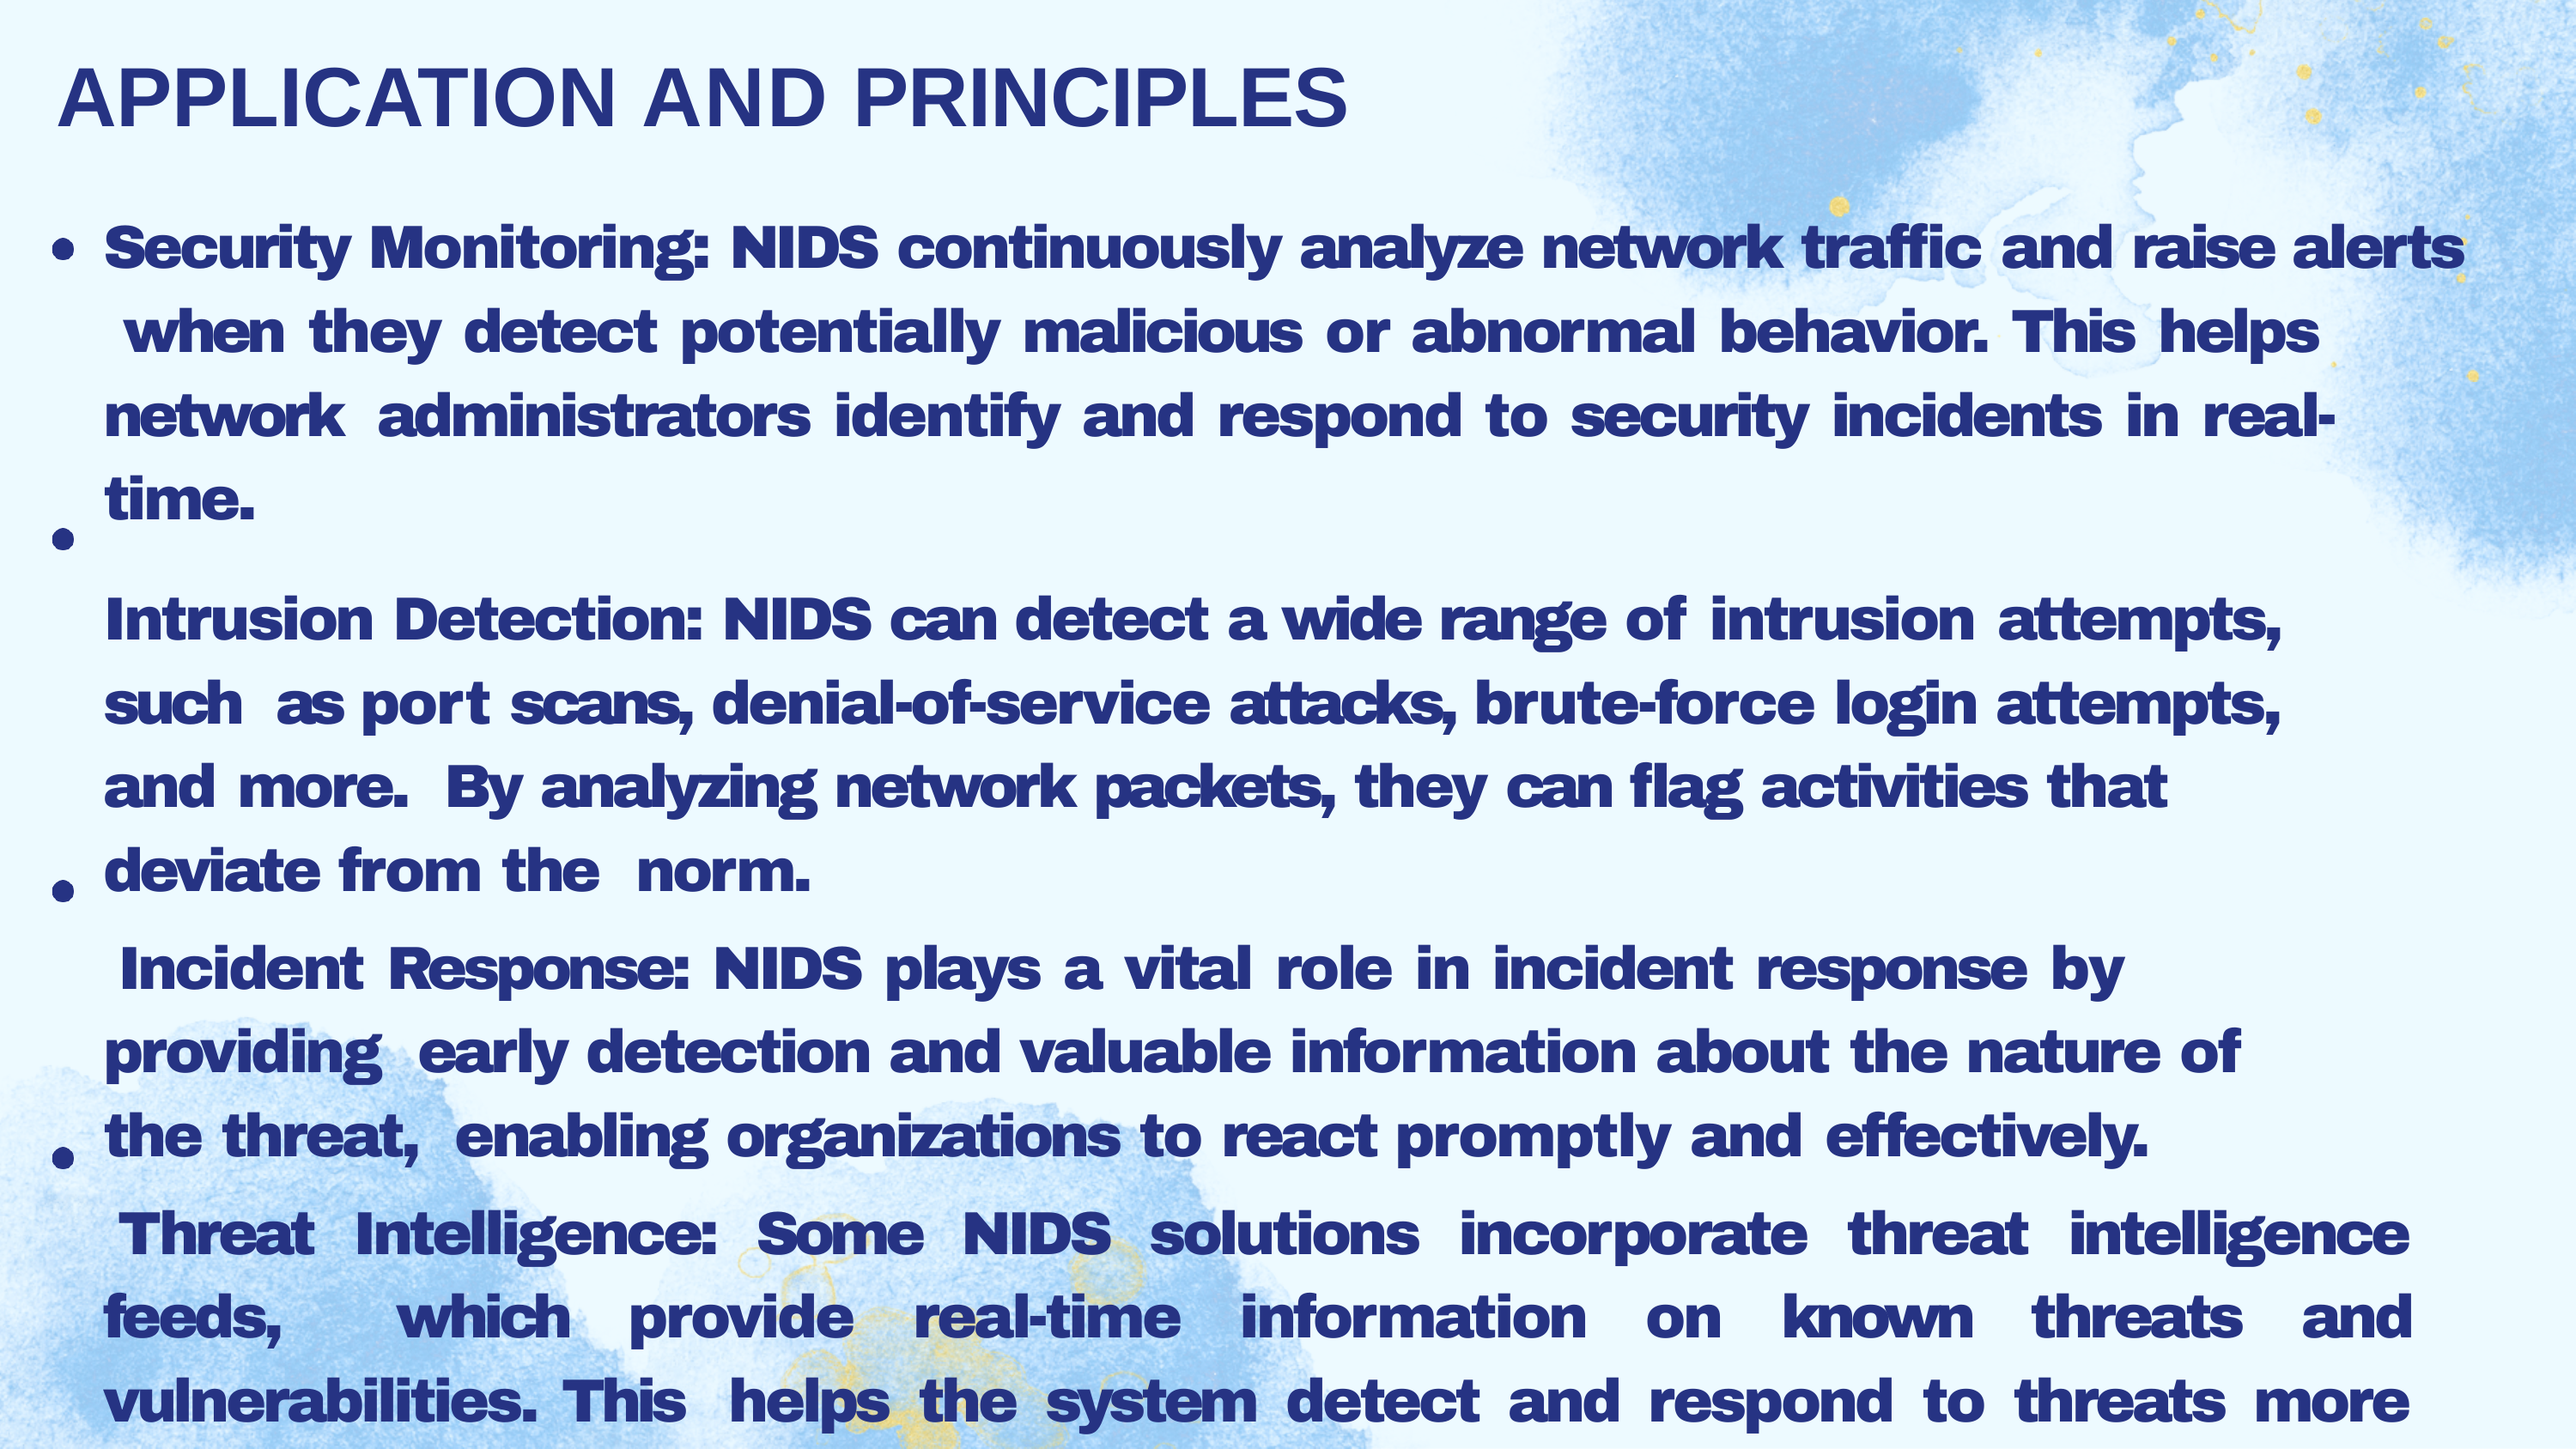

# APPLICATION AND PRINCIPLES
Security Monitoring: NIDS continuously analyze network traffic and raise alerts  when they detect potentially malicious or abnormal behavior. This helps network  administrators identify and respond to security incidents in real-time.
Intrusion Detection: NIDS can detect a wide range of intrusion attempts, such  as port scans, denial-of-service attacks, brute-force login attempts, and more.  By analyzing network packets, they can flag activities that deviate from the  norm.
Incident Response: NIDS plays a vital role in incident response by providing  early detection and valuable information about the nature of the threat,  enabling organizations to react promptly and effectively.
Threat Intelligence: Some NIDS solutions incorporate threat intelligence feeds,  which provide real-time information on known threats and vulnerabilities. This  helps the system detect and respond to threats more effectively.